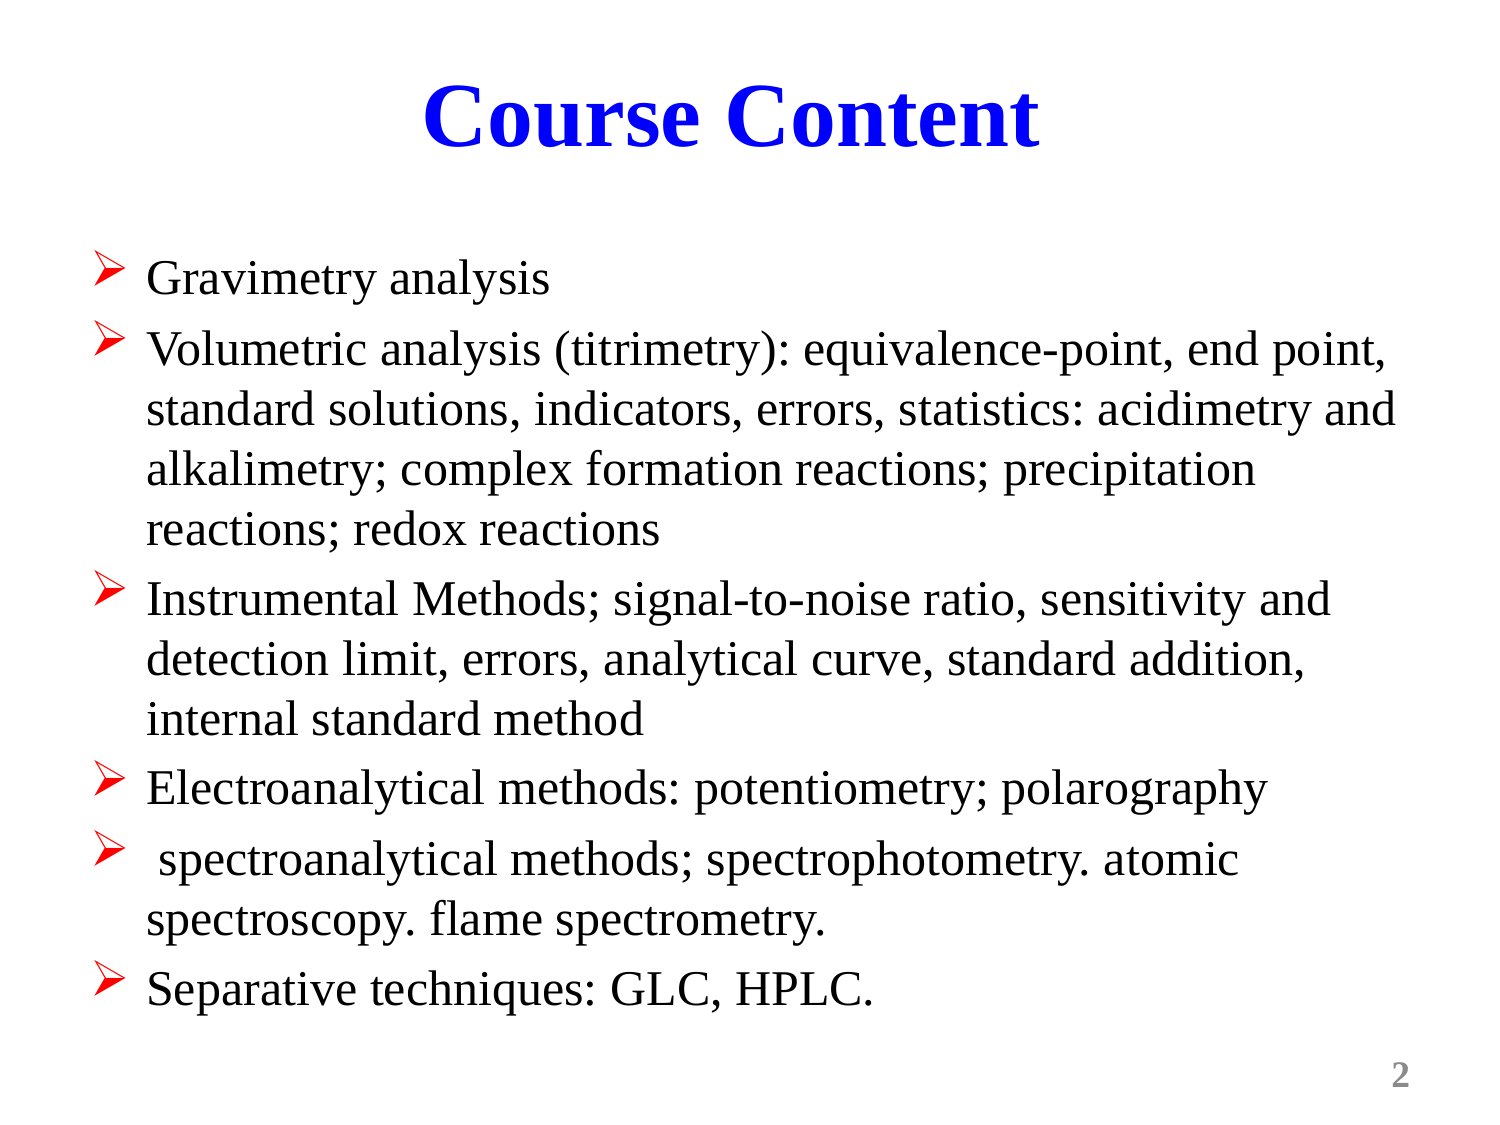

# Course Content
Gravimetry analysis
Volumetric analysis (titrimetry): equivalence-point, end point, standard solutions, indicators, errors, statistics: acidimetry and alkalimetry; complex formation reactions; precipitation reactions; redox reactions
Instrumental Methods; signal-to-noise ratio, sensitivity and detection limit, errors, analytical curve, standard addition, internal standard method
Electroanalytical methods: potentiometry; polarography
 spectroanalytical methods; spectrophotometry. atomic spectroscopy. flame spectrometry.
Separative techniques: GLC, HPLC.

2